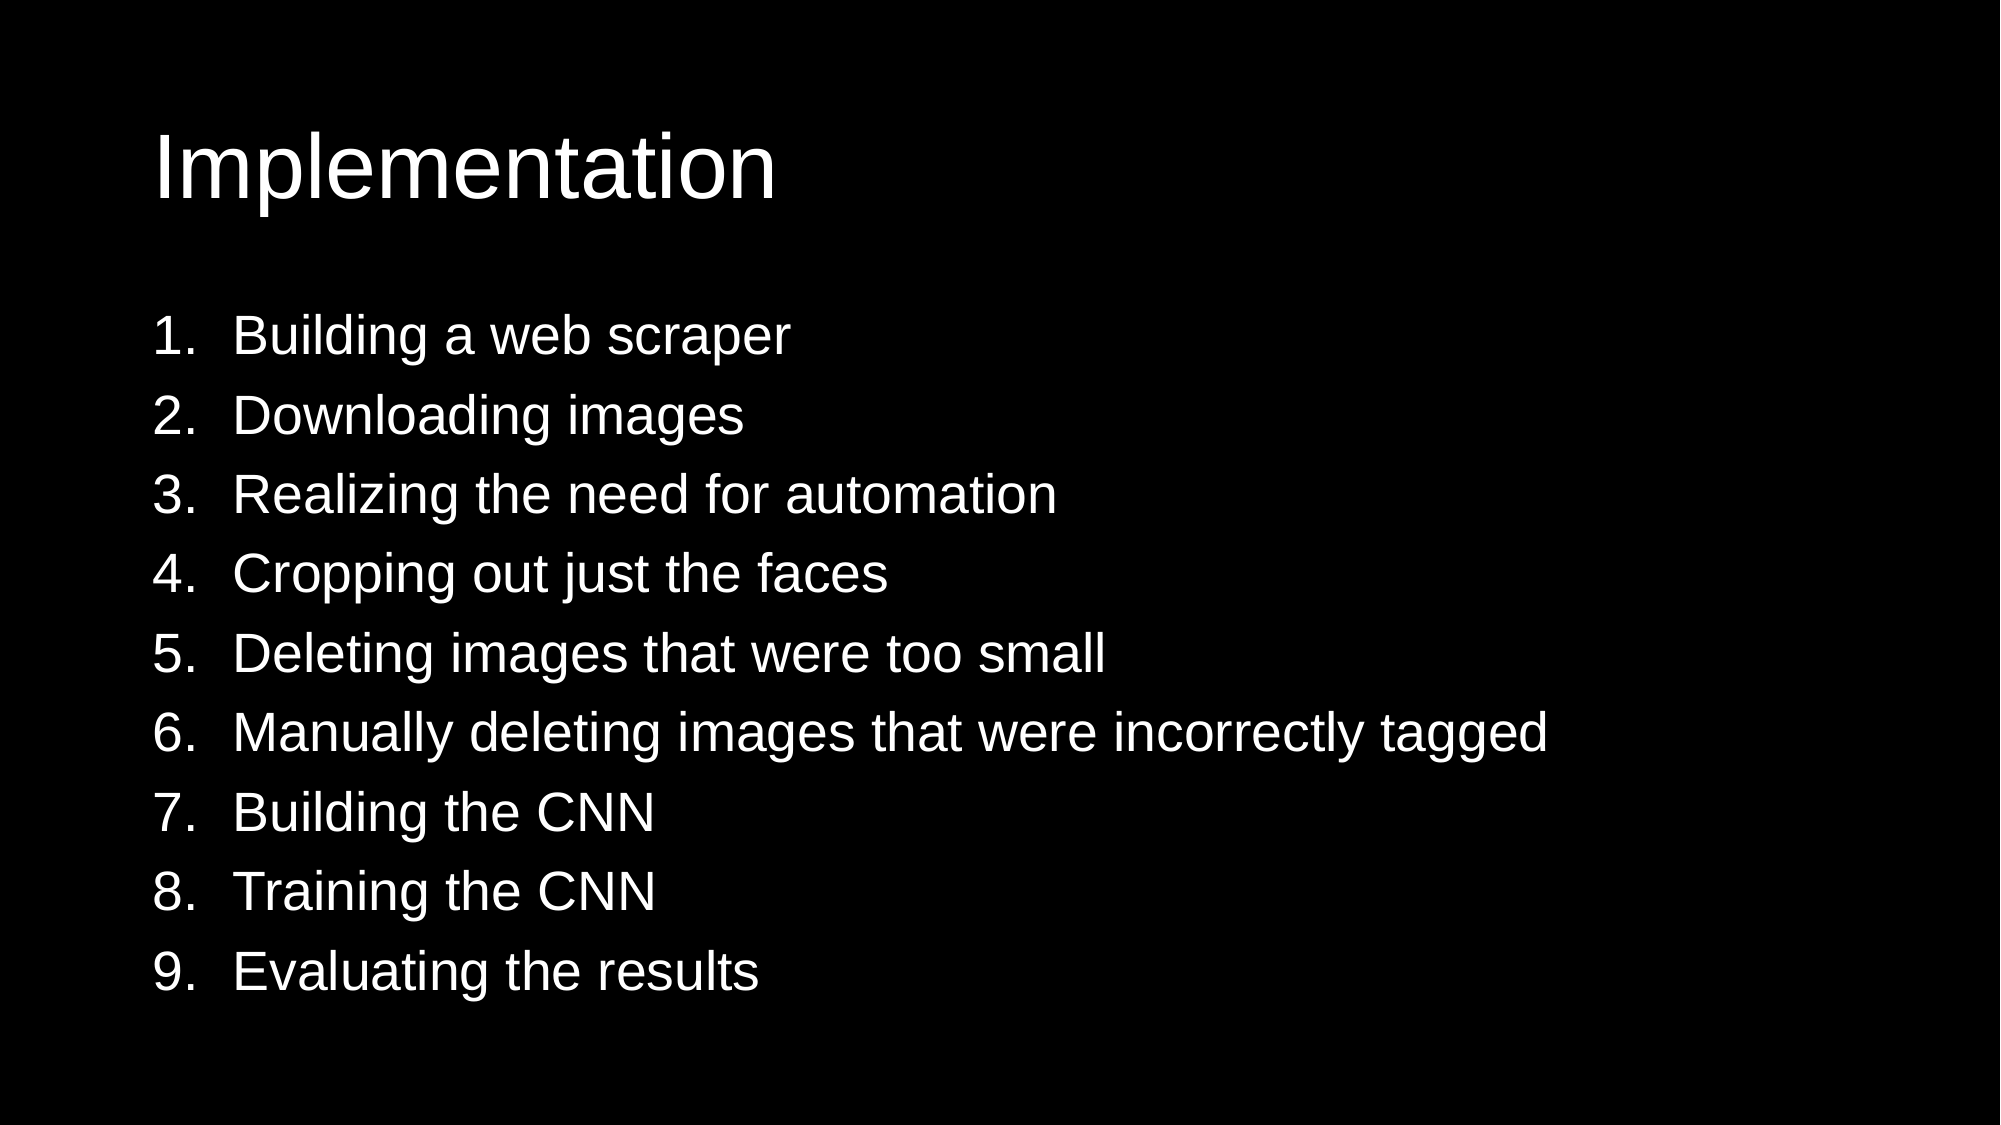

# Implementation
Building a web scraper
Downloading images
Realizing the need for automation
Cropping out just the faces
Deleting images that were too small
Manually deleting images that were incorrectly tagged
Building the CNN
Training the CNN
Evaluating the results